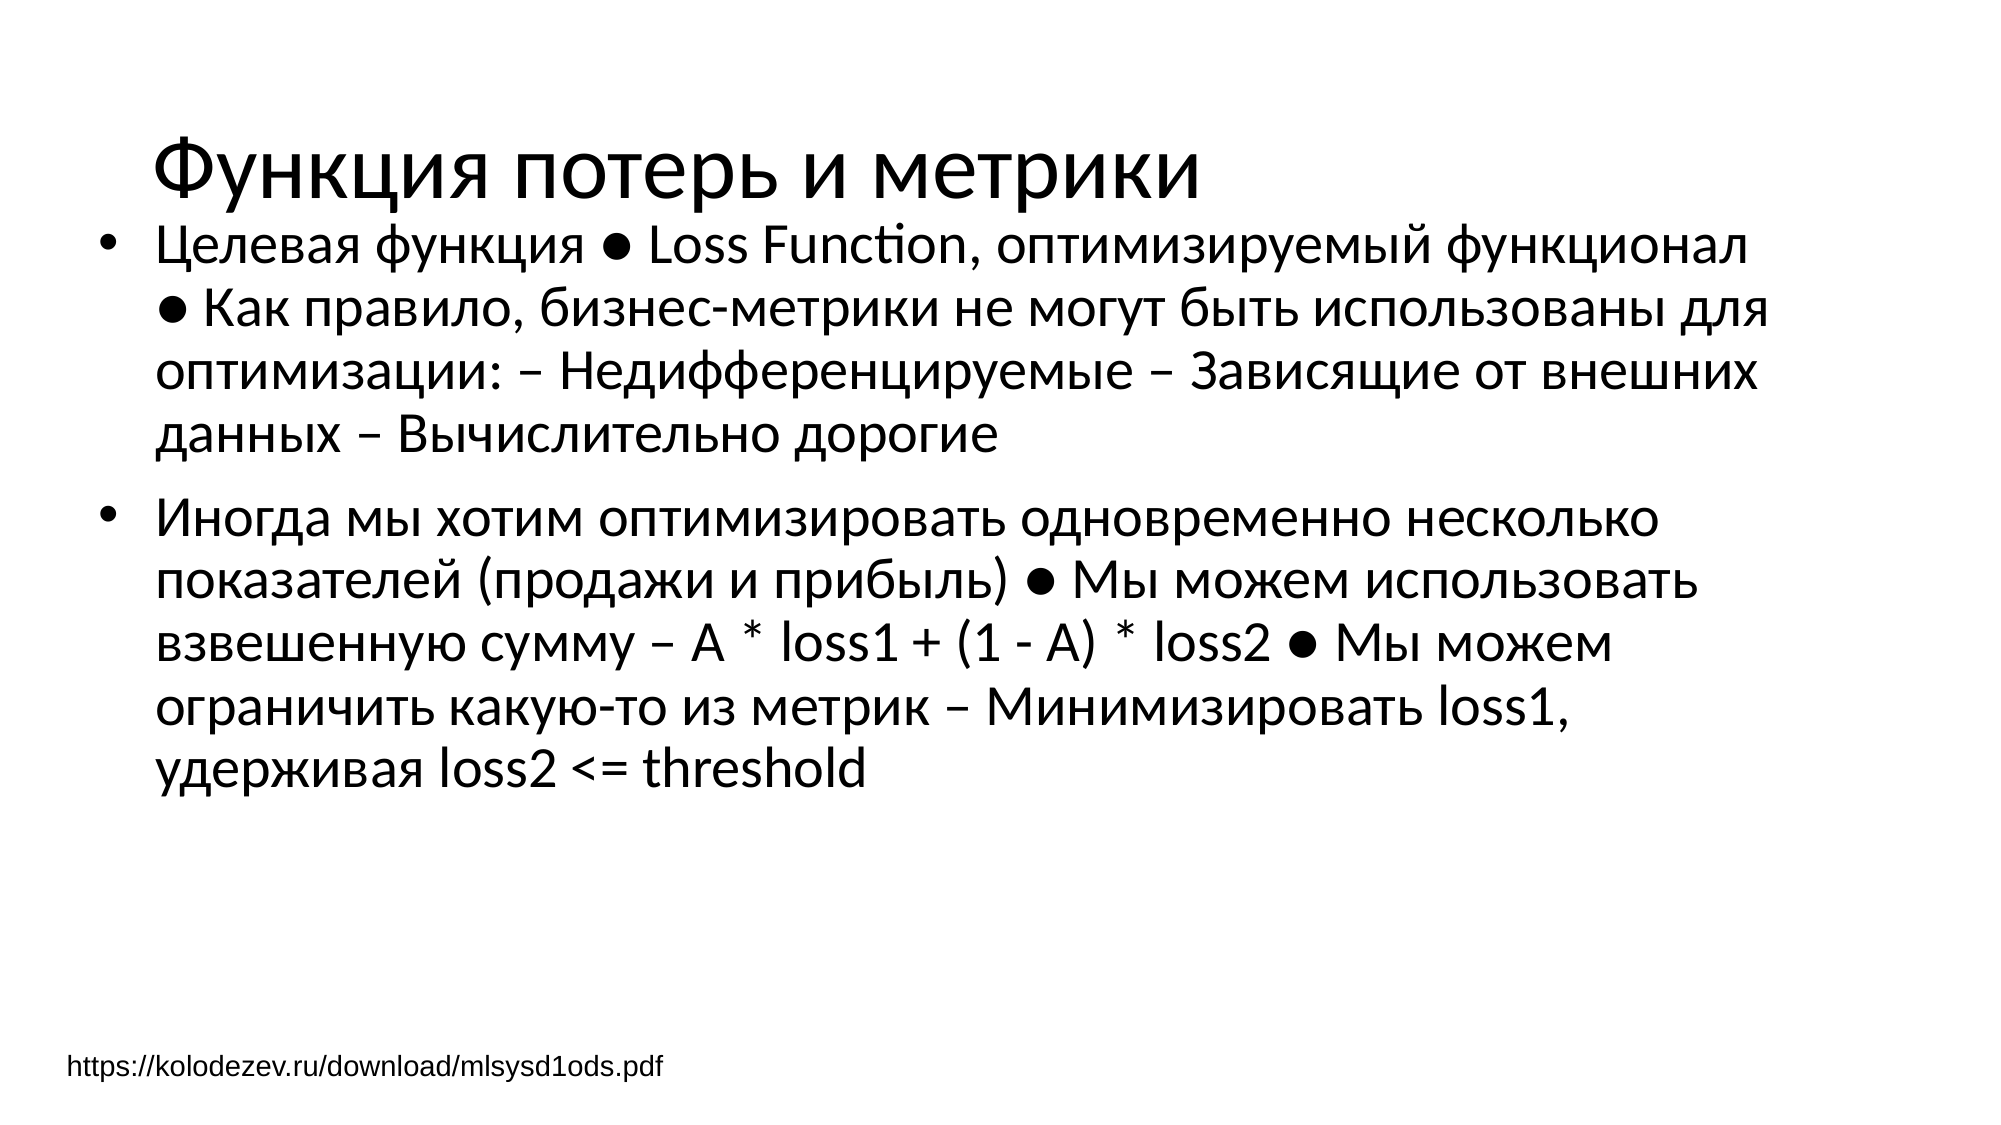

# Функция потерь и метрики
Целевая функция ● Loss Function, оптимизируемый функционал ● Как правило, бизнес-метрики не могут быть использованы для оптимизации: – Недифференцируемые – Зависящие от внешних данных – Вычислительно дорогие
Иногда мы хотим оптимизировать одновременно несколько показателей (продажи и прибыль) ● Мы можем использовать взвешенную сумму – A * loss1 + (1 - A) * loss2 ● Мы можем ограничить какую-то из метрик – Минимизировать loss1, удерживая loss2 <= threshold
https://kolodezev.ru/download/mlsysd1ods.pdf